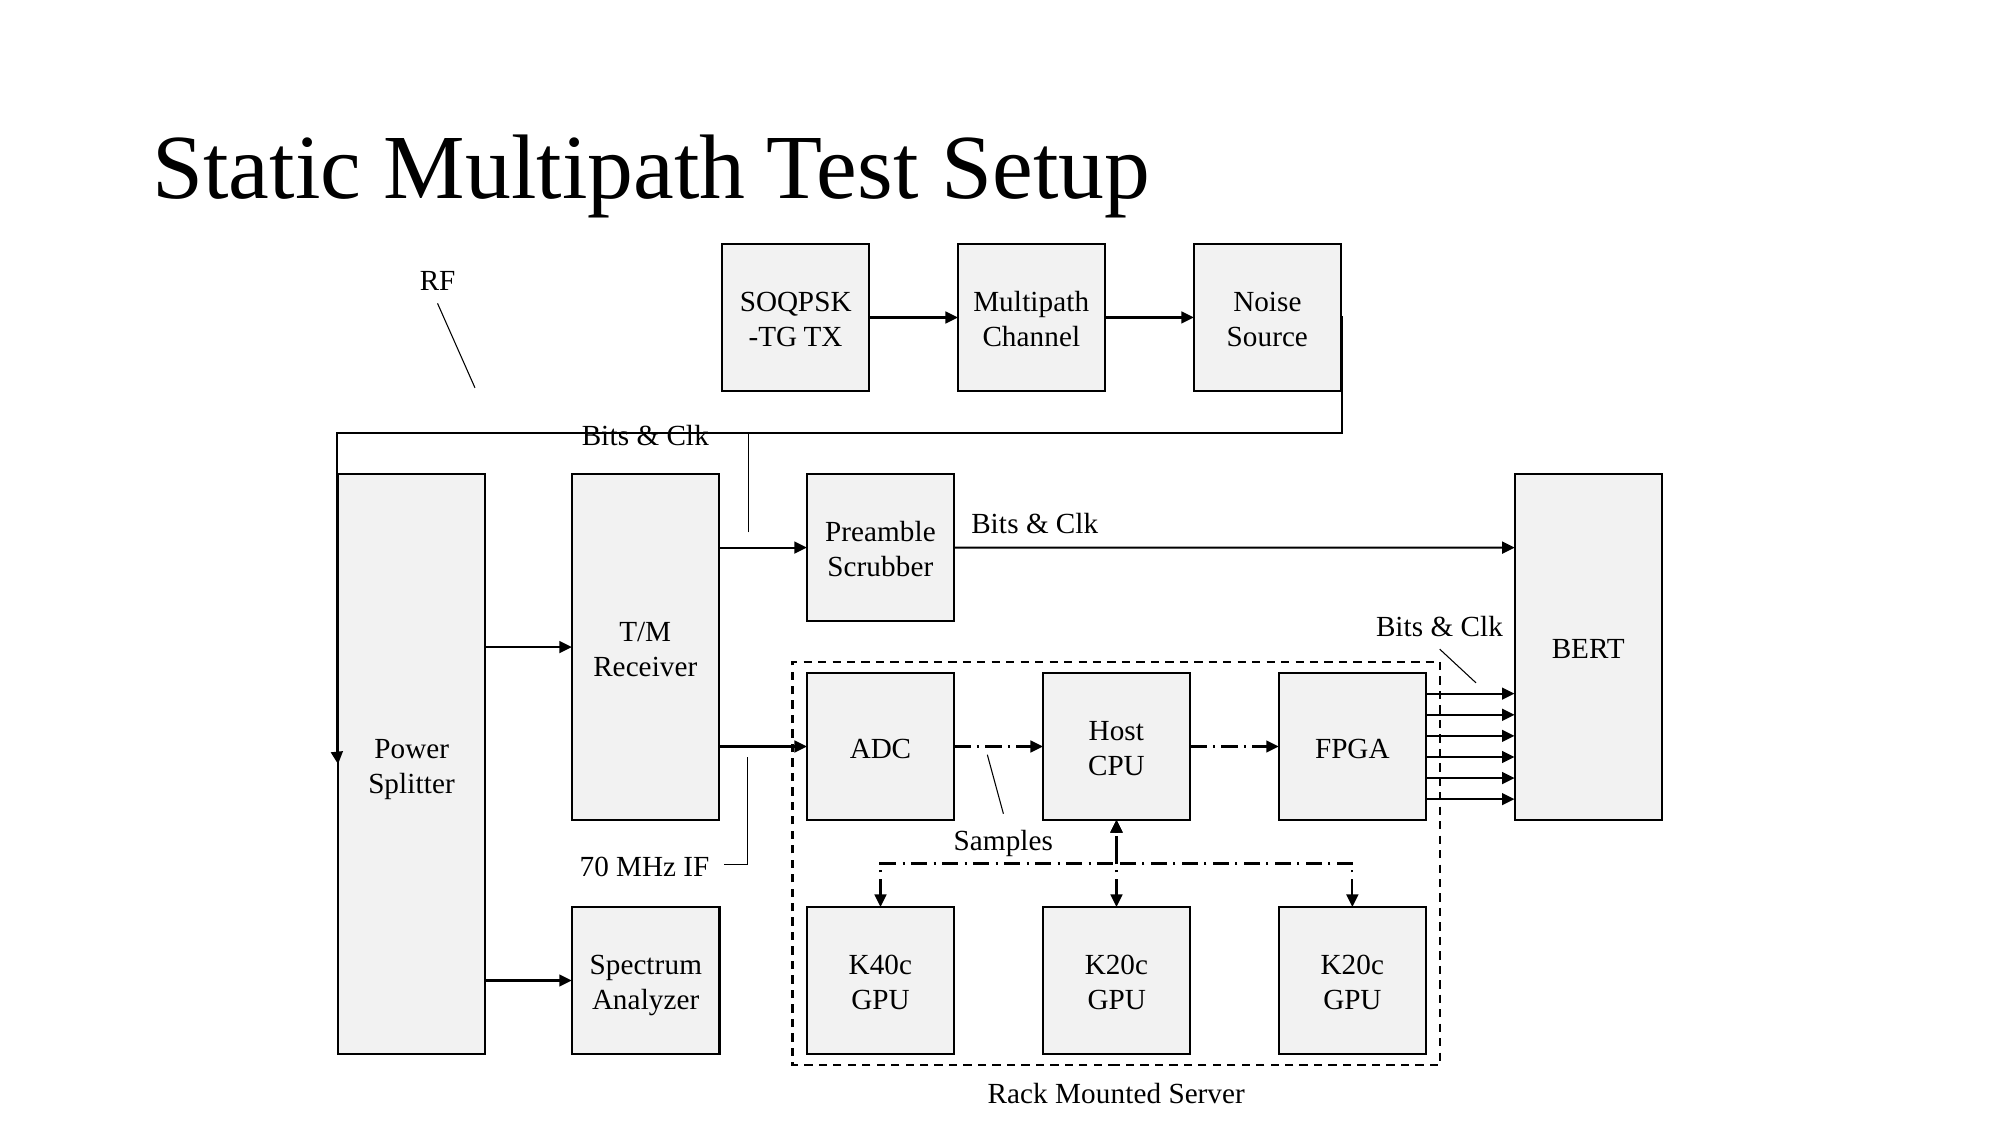

# Static Multipath Test Setup
SOQPSK-TG TX
Multipath
Channel
Host CPU
FPGA
Noise
Source
RF
Bits & Clk
Power Splitter
T/M Receiver
Preamble Scrubber
BERT
Bits & Clk
Bits & Clk

ADC
Host CPU
Host CPU
FPGA
FPGA

Samples
70 MHz IF
Spectrum
Analyzer
K40c GPU
K20c GPU
K20c GPU
Rack Mounted Server